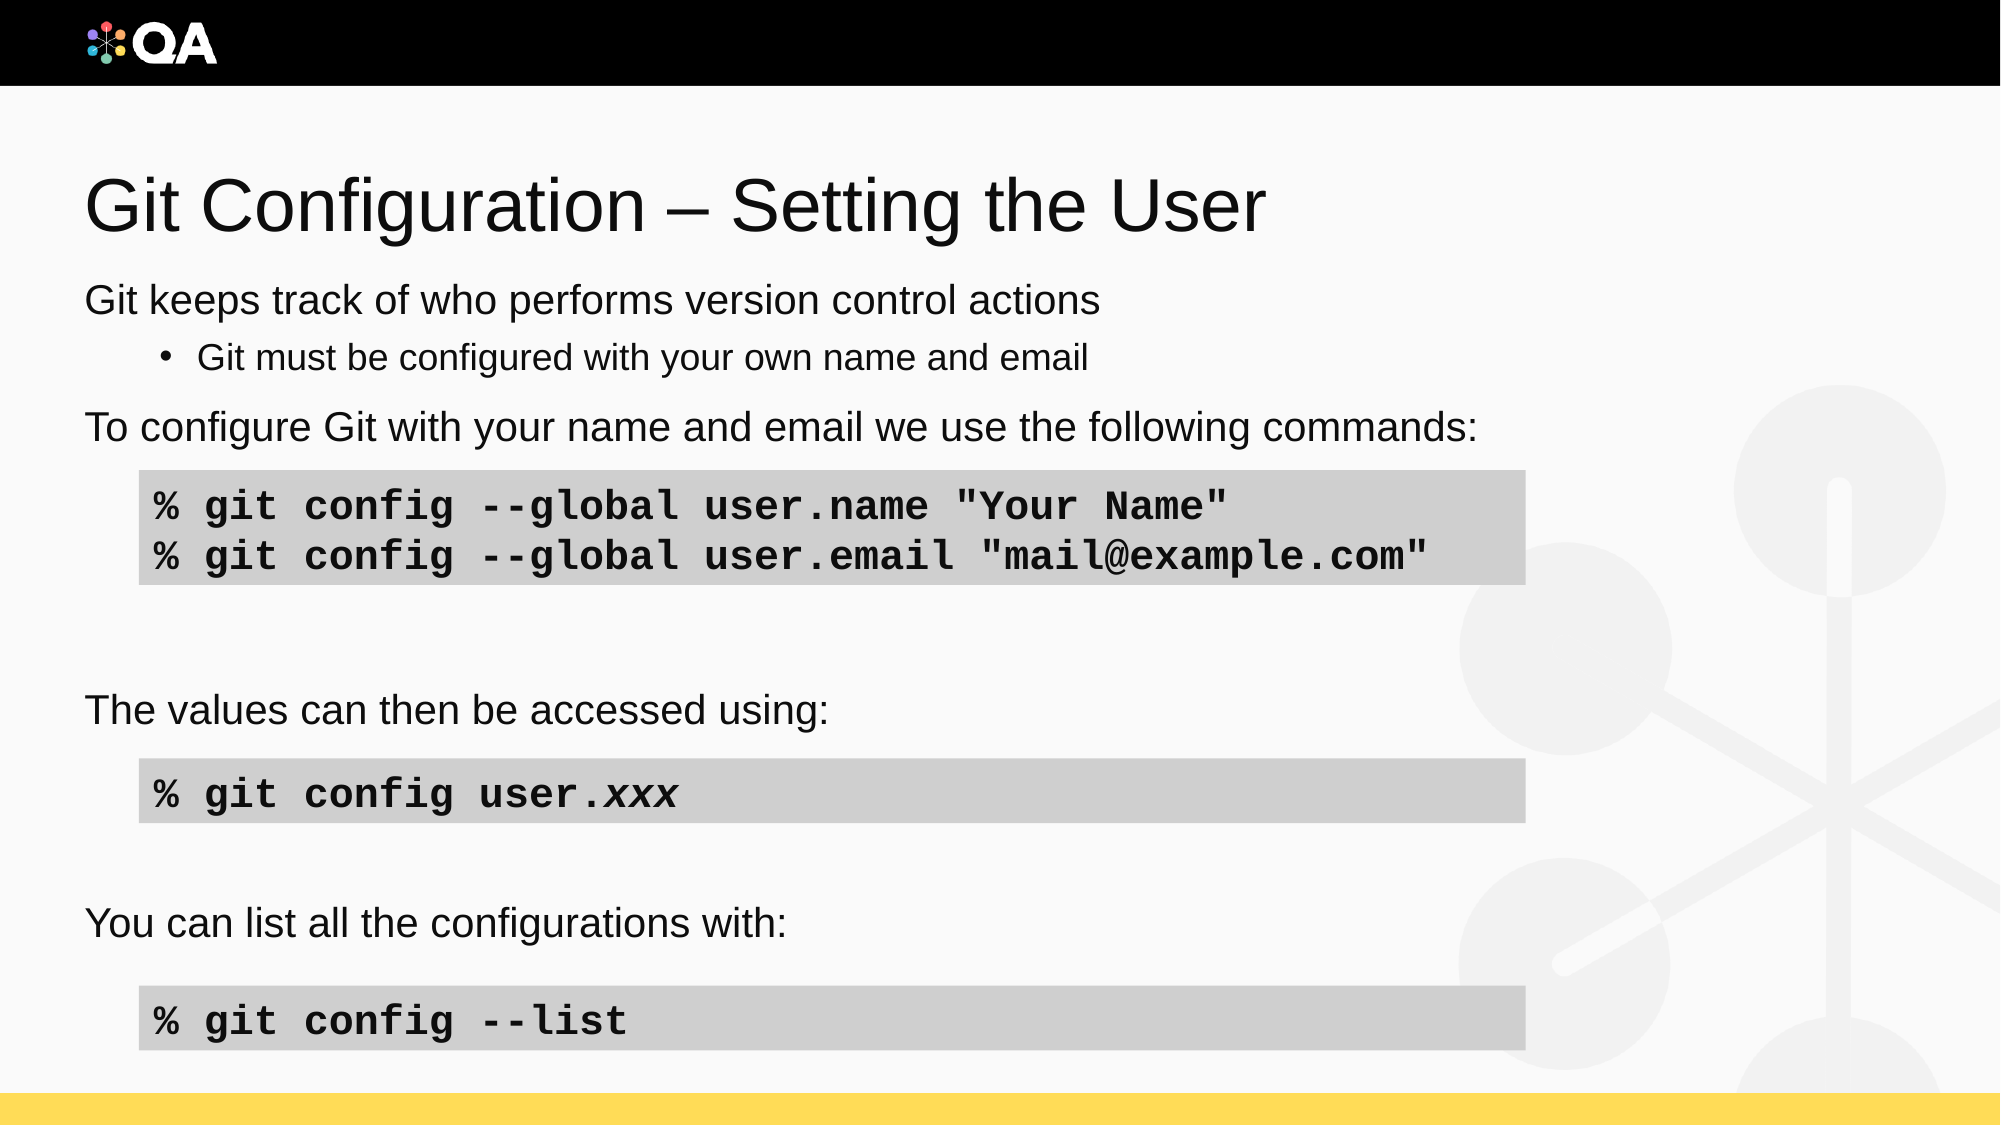

# Git Configuration – Setting the User
Git keeps track of who performs version control actions
Git must be configured with your own name and email
To configure Git with your name and email we use the following commands:

The values can then be accessed using:

You can list all the configurations with:
% git config --global user.name "Your Name"
% git config --global user.email "mail@example.com"
% git config user.xxx
% git config --list